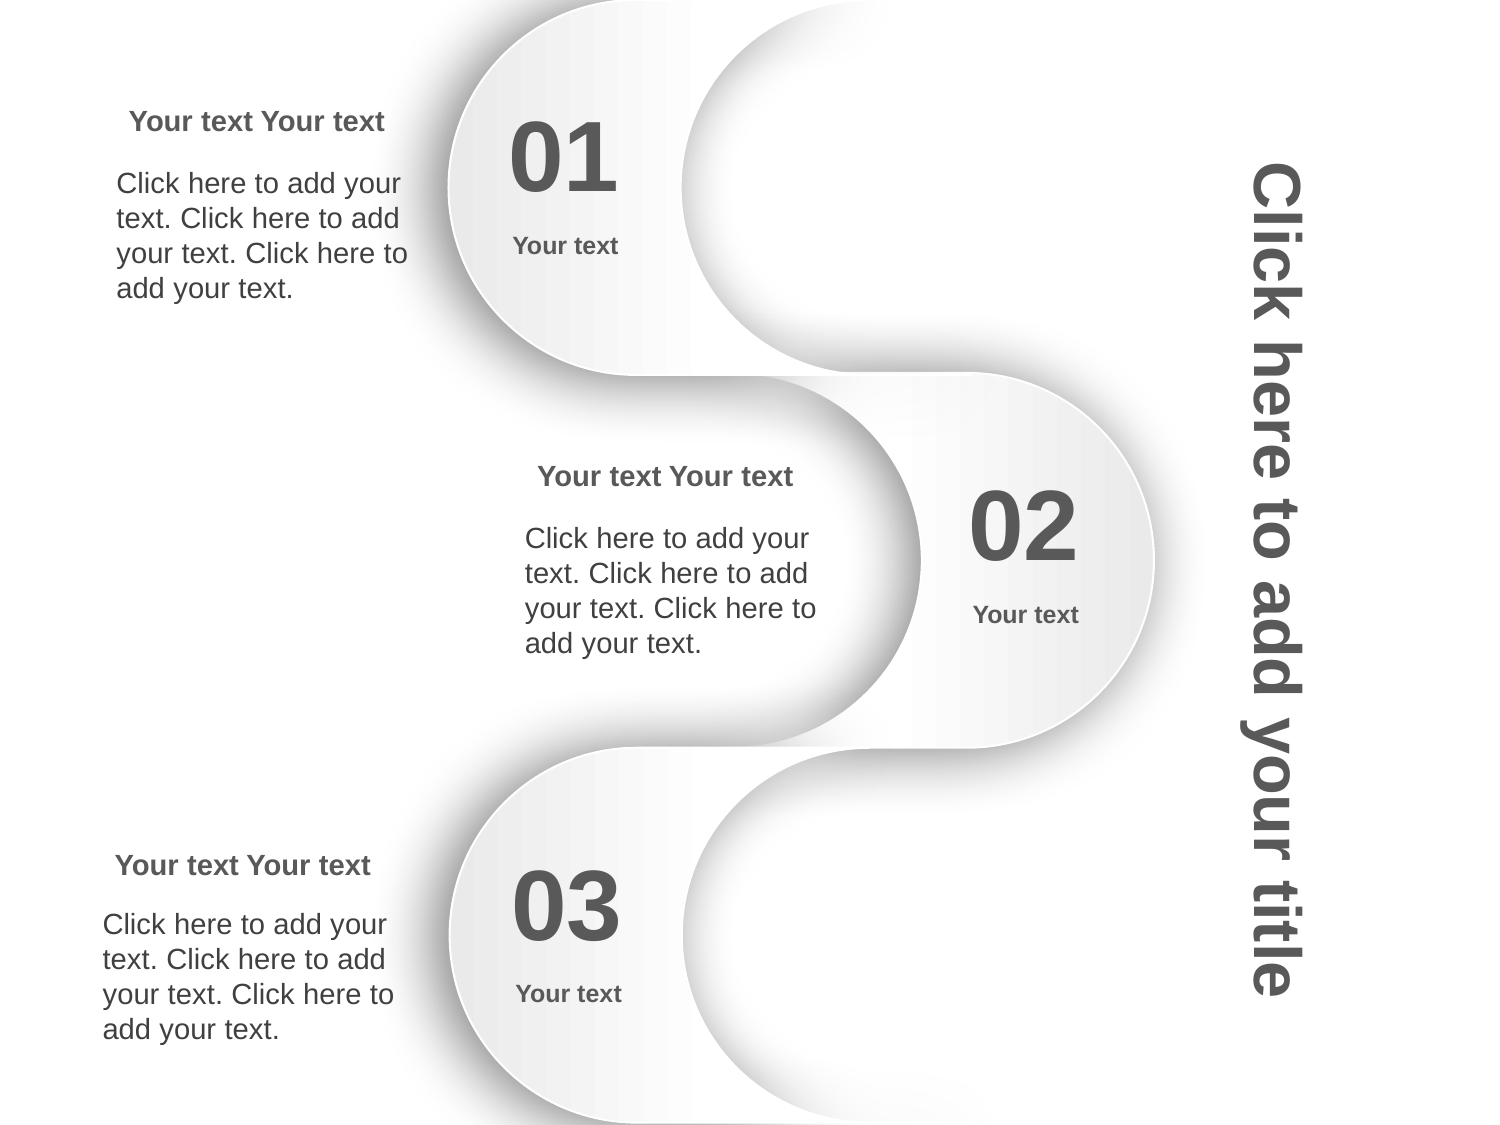

Your text Your text
01
Click here to add your text. Click here to add your text. Click here to add your text.
Your text

Your text Your text
02
Click here to add your text. Click here to add your text. Click here to add your text.
Click here to add your title
Your text

Your text Your text
03
Click here to add your text. Click here to add your text. Click here to add your text.
Your text